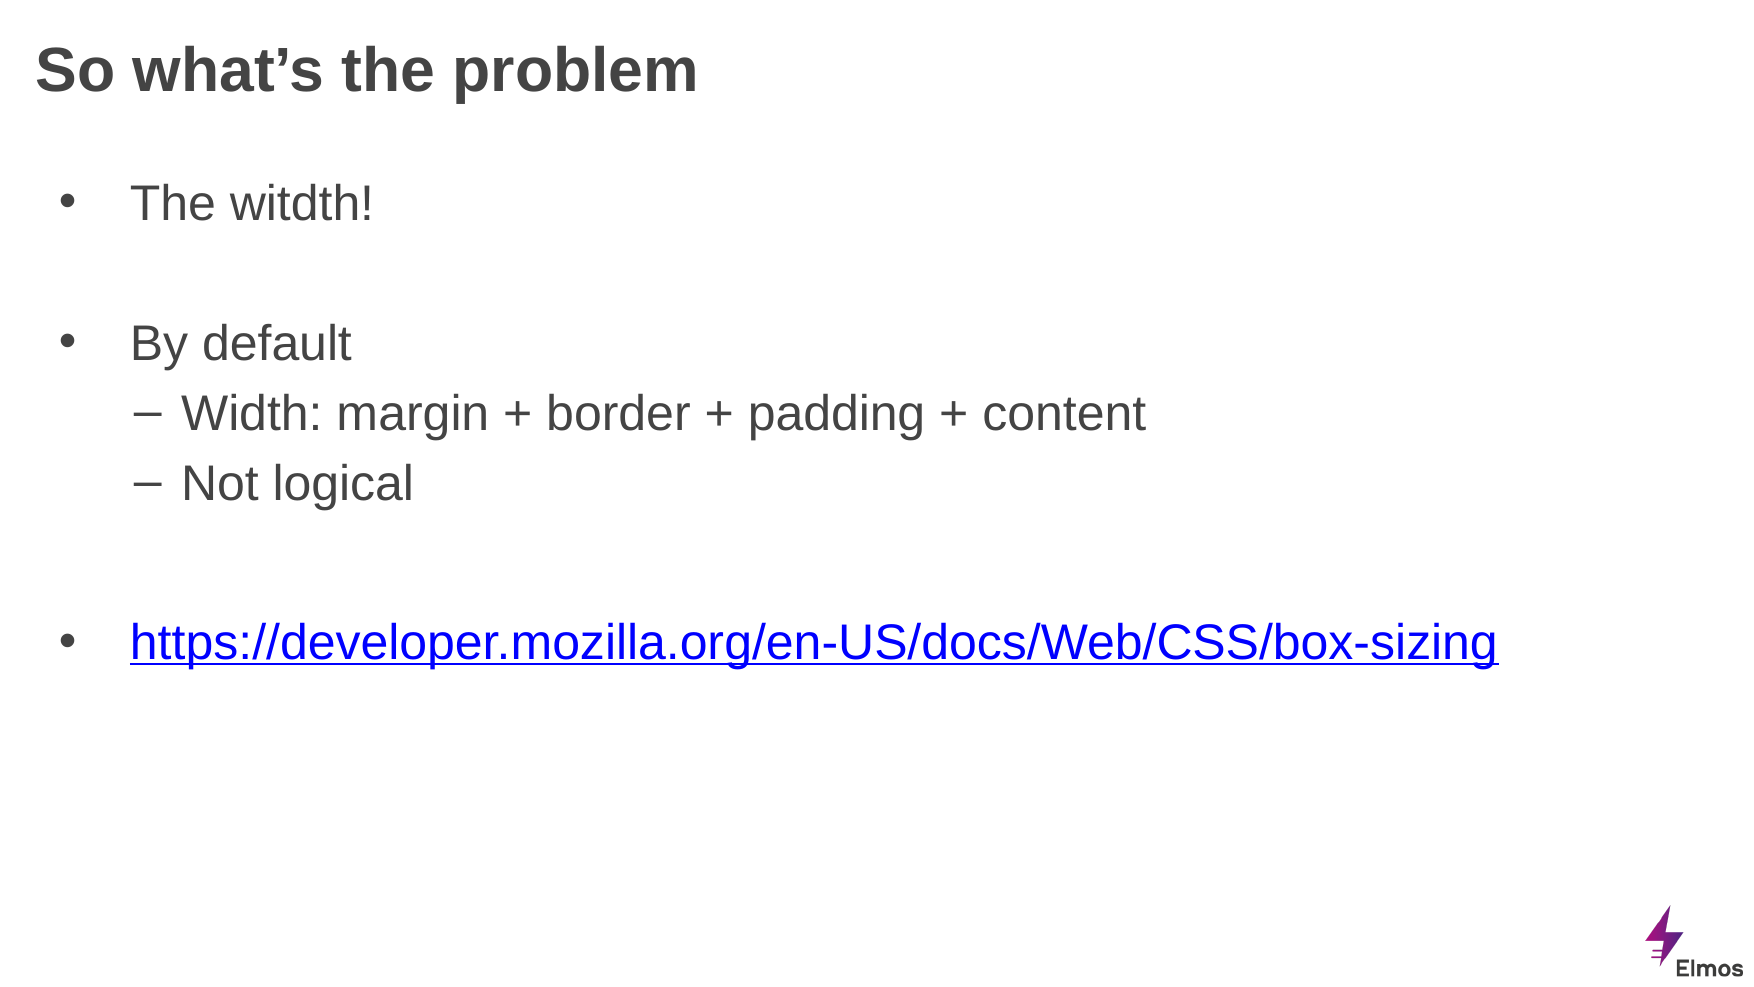

# So what’s the problem
The witdth!

By default
Width: margin + border + padding + content
Not logical

https://developer.mozilla.org/en-US/docs/Web/CSS/box-sizing